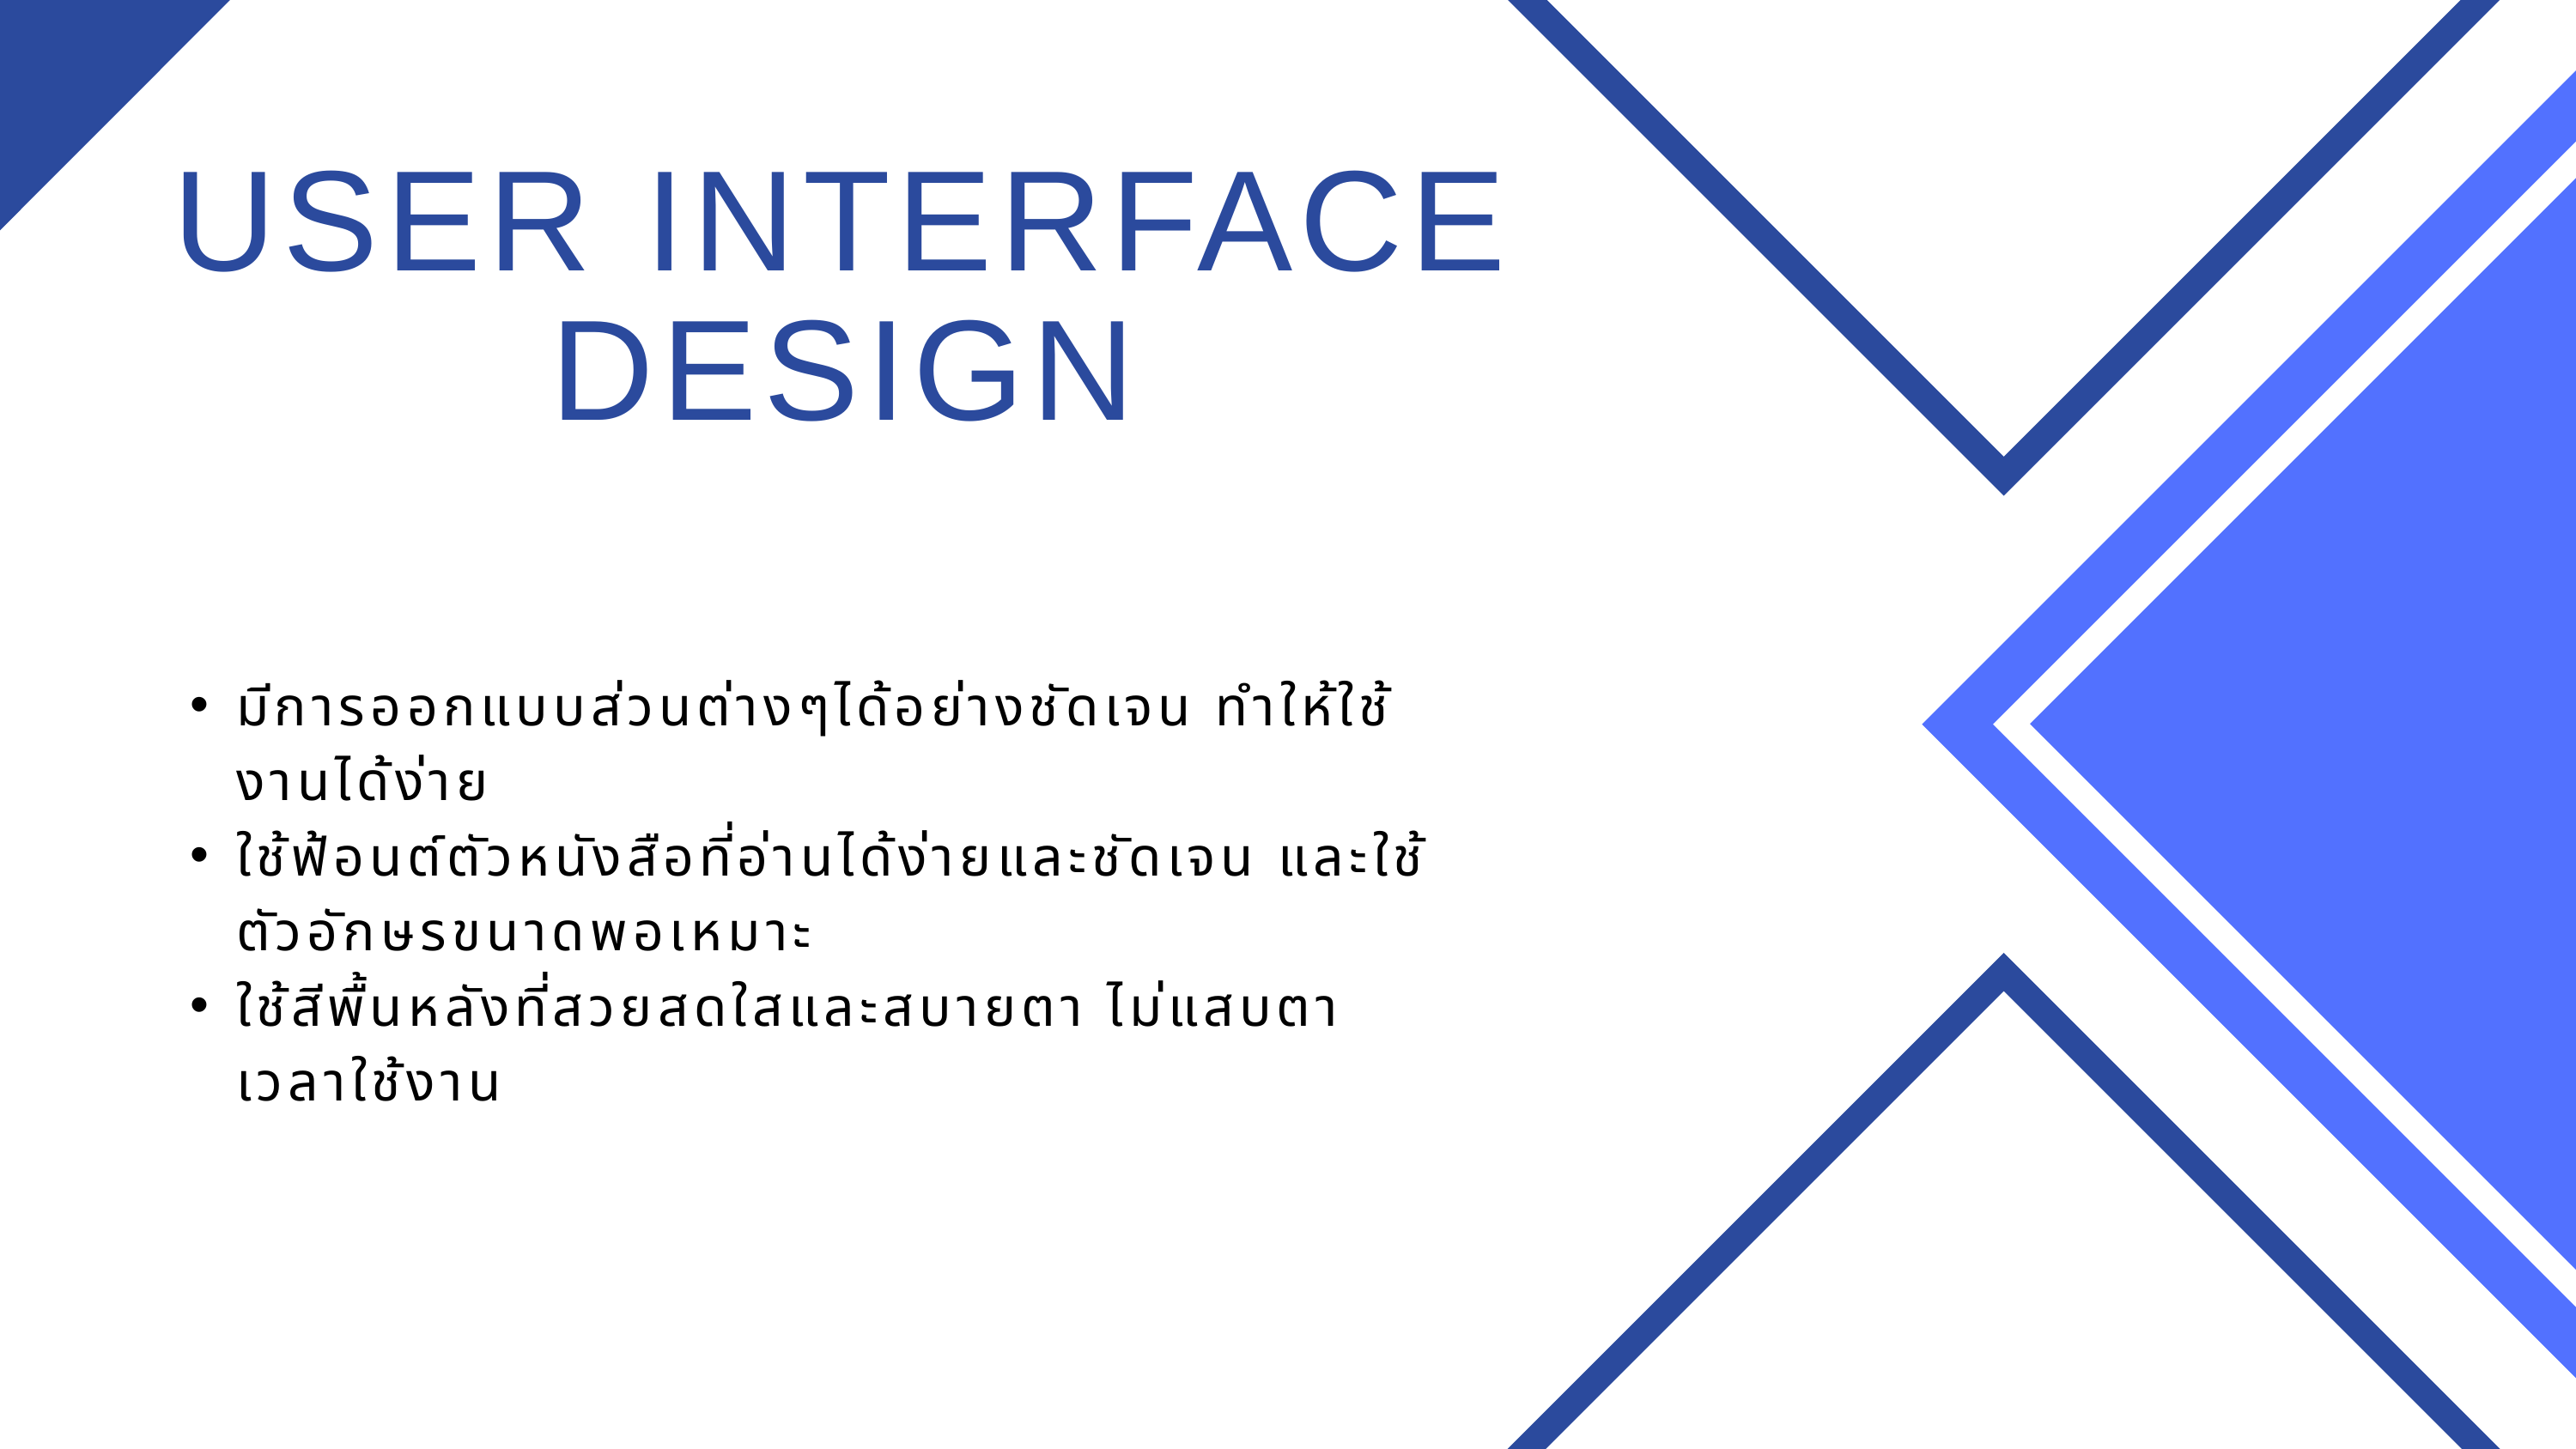

USER INTERFACE DESIGN

มีการออกแบบส่วนต่างๆได้อย่างชัดเจน ทำให้ใช้งานได้ง่าย
ใช้ฟ้อนต์ตัวหนังสือที่อ่านได้ง่ายและชัดเจน และใช้ตัวอักษรขนาดพอเหมาะ
ใช้สีพื้นหลังที่สวยสดใสและสบายตา ไม่แสบตาเวลาใช้งาน